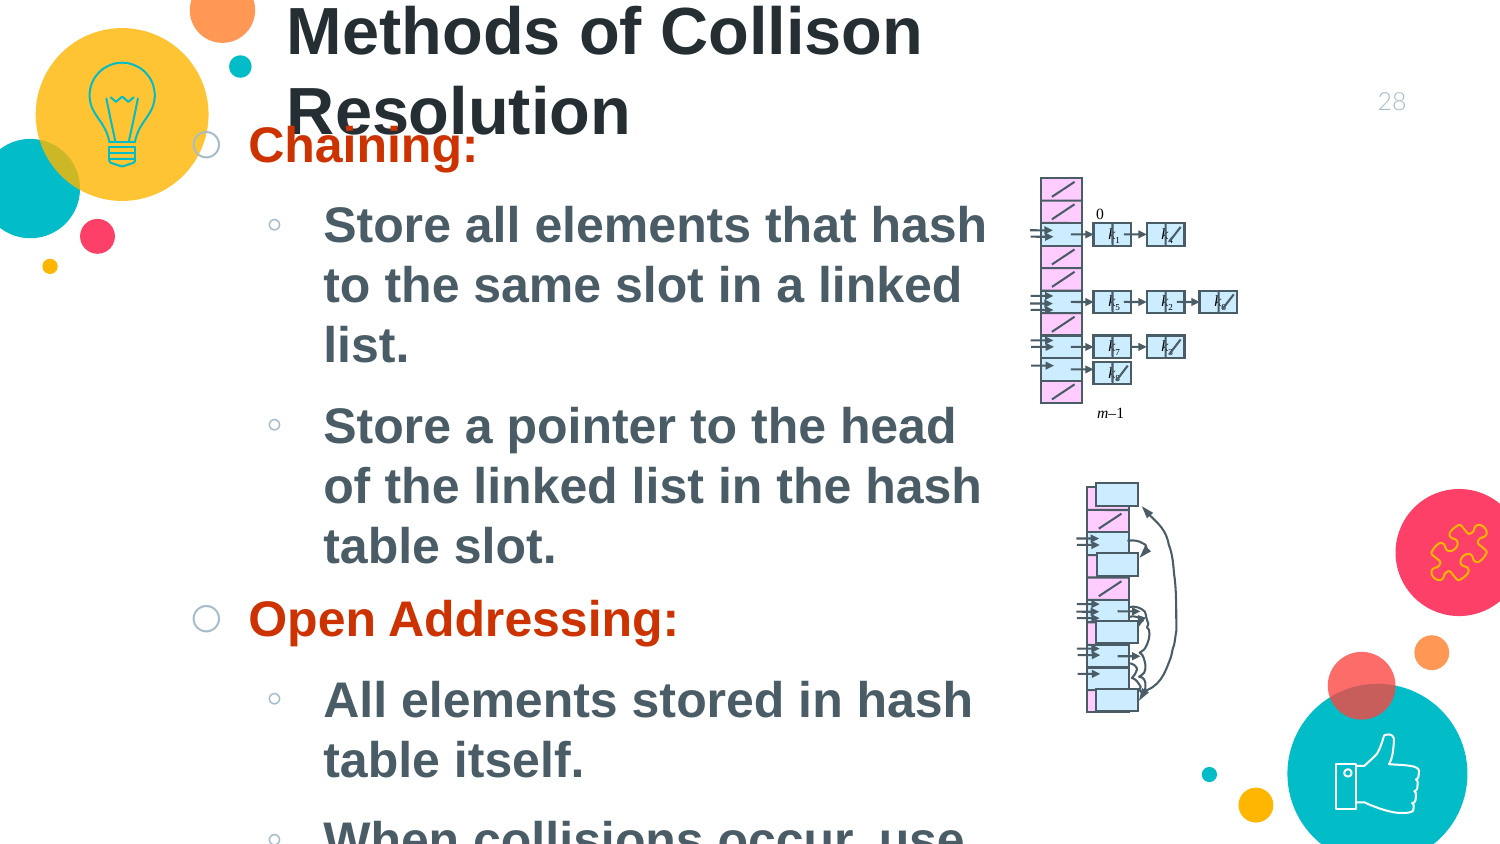

Methods of Collison Resolution
28
Chaining:
Store all elements that hash to the same slot in a linked list.
Store a pointer to the head of the linked list in the hash table slot.
Open Addressing:
All elements stored in hash table itself.
When collisions occur, use a systematic (consistent) procedure to store elements in free slots of the table.

0

k1

k4

k5

k2

k6

k7

k3

k8

m–1